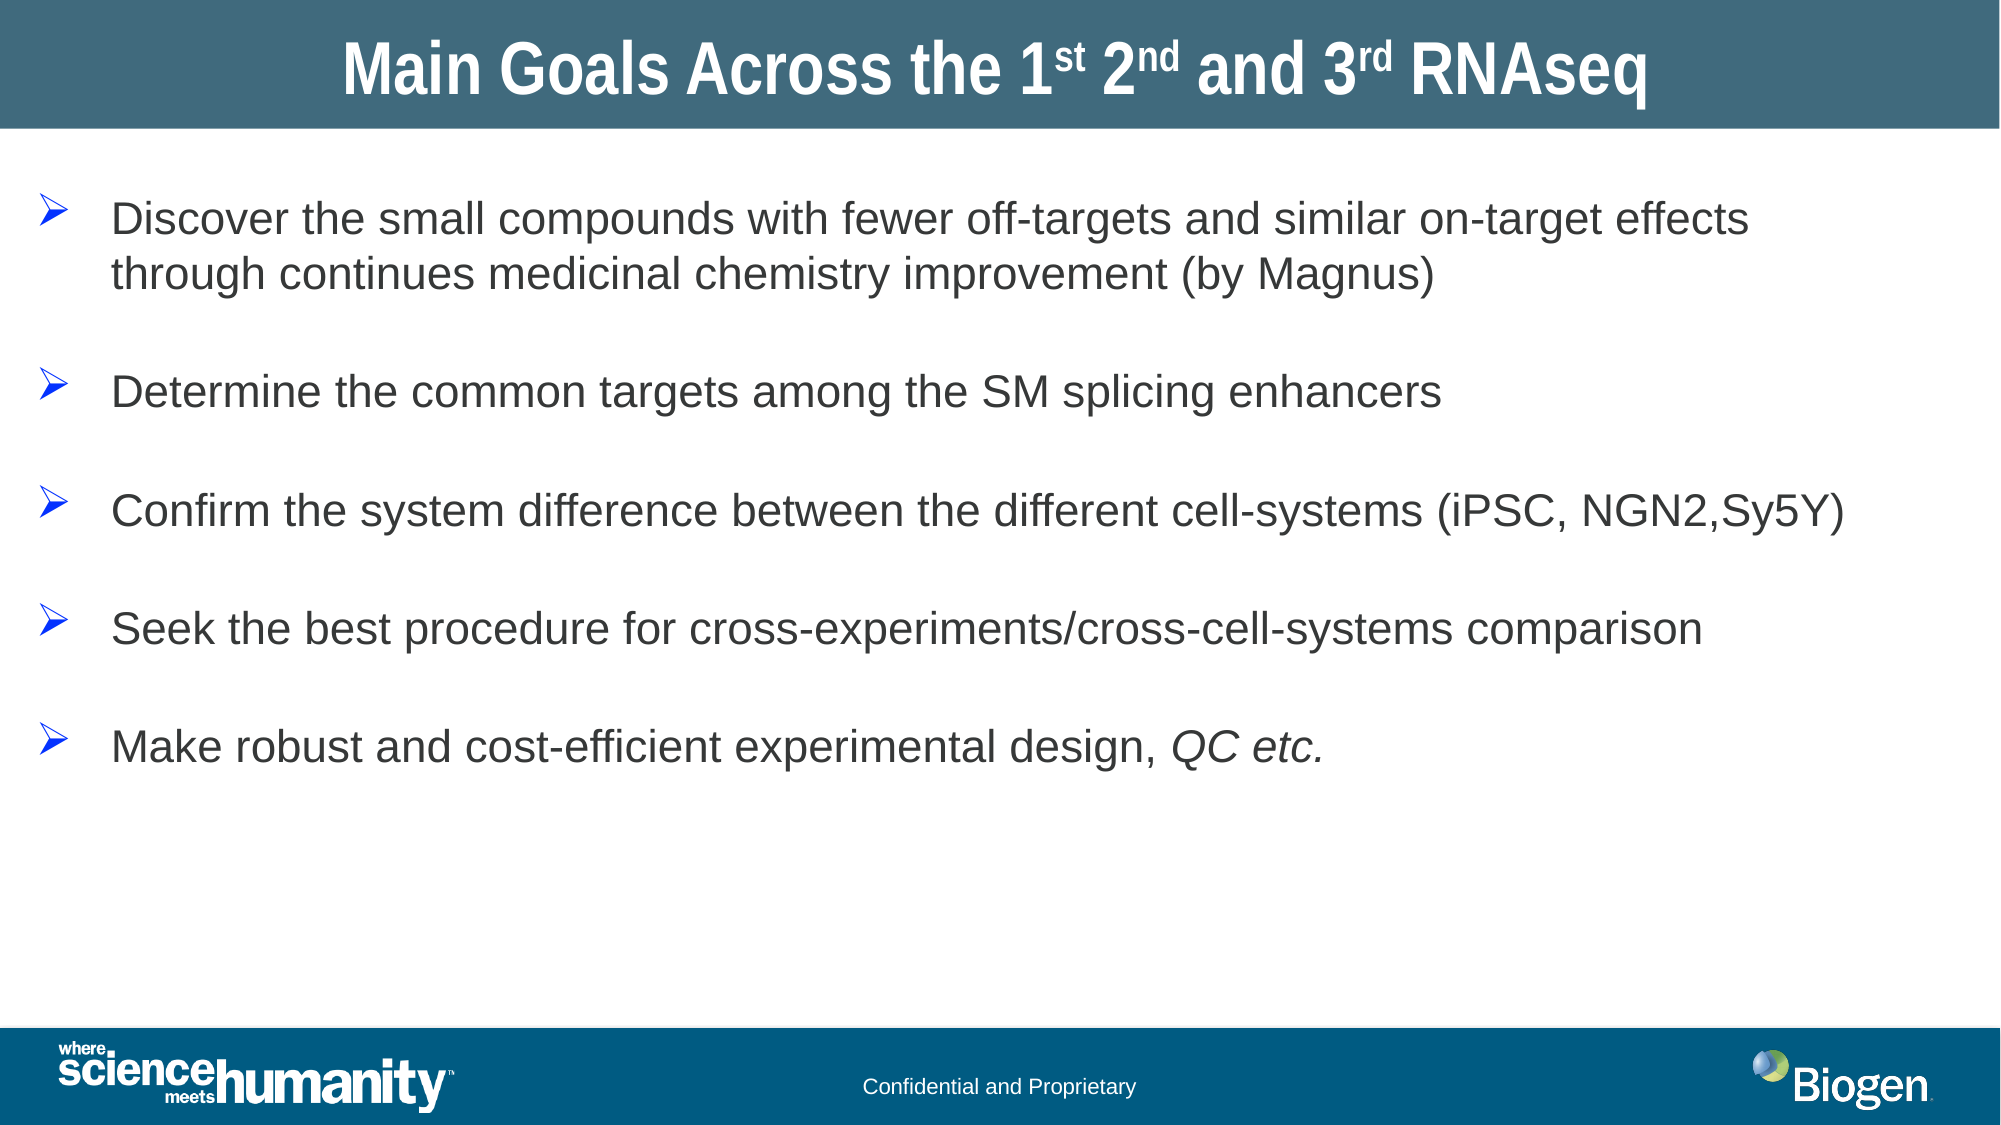

Main Goals Across the 1st 2nd and 3rd RNAseq
Discover the small compounds with fewer off-targets and similar on-target effects through continues medicinal chemistry improvement (by Magnus)

Determine the common targets among the SM splicing enhancers

Confirm the system difference between the different cell-systems (iPSC, NGN2,Sy5Y)

Seek the best procedure for cross-experiments/cross-cell-systems comparison

Make robust and cost-efficient experimental design, QC etc.

Sep 26, 2022

Zhen, Dann, Catherine, Joon, Magnus, Jessica